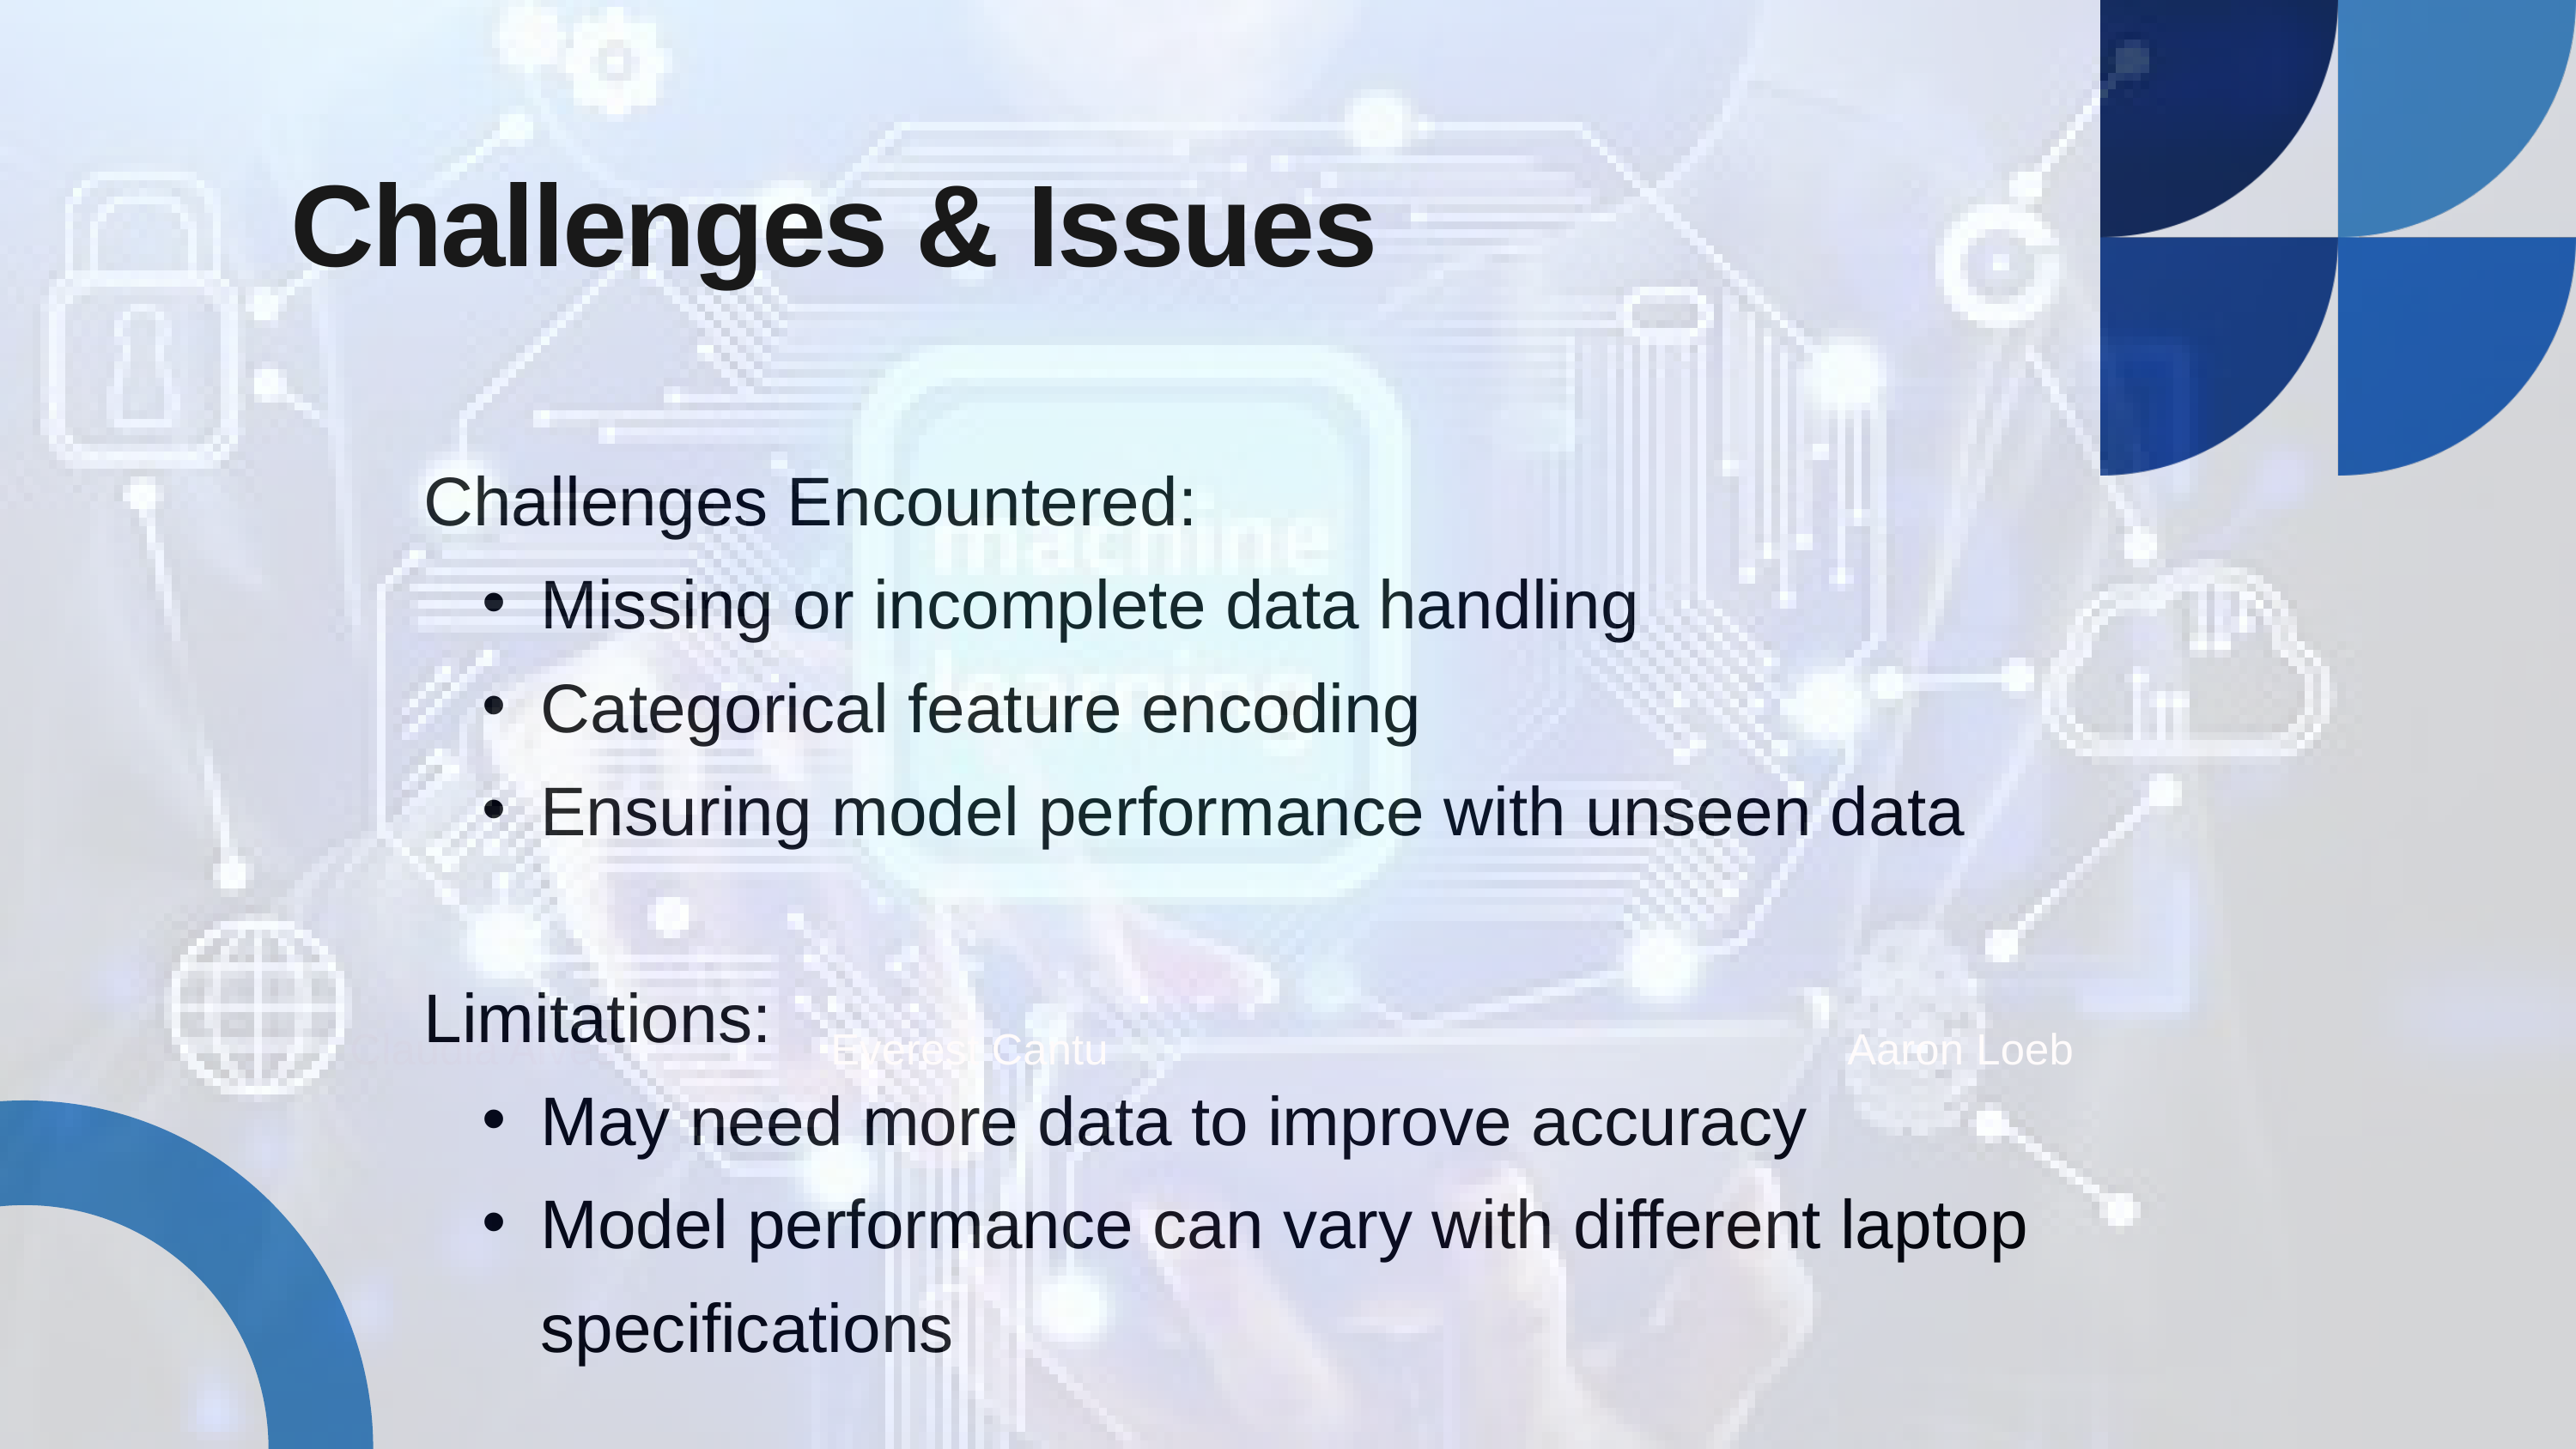

Challenges & Issues

Challenges Encountered:
Missing or incomplete data handling
Categorical feature encoding
Ensuring model performance with unseen data

Limitations:
May need more data to improve accuracy
Model performance can vary with different laptop specifications

Claudia Alves
Everest Cantu
Aaron Loeb